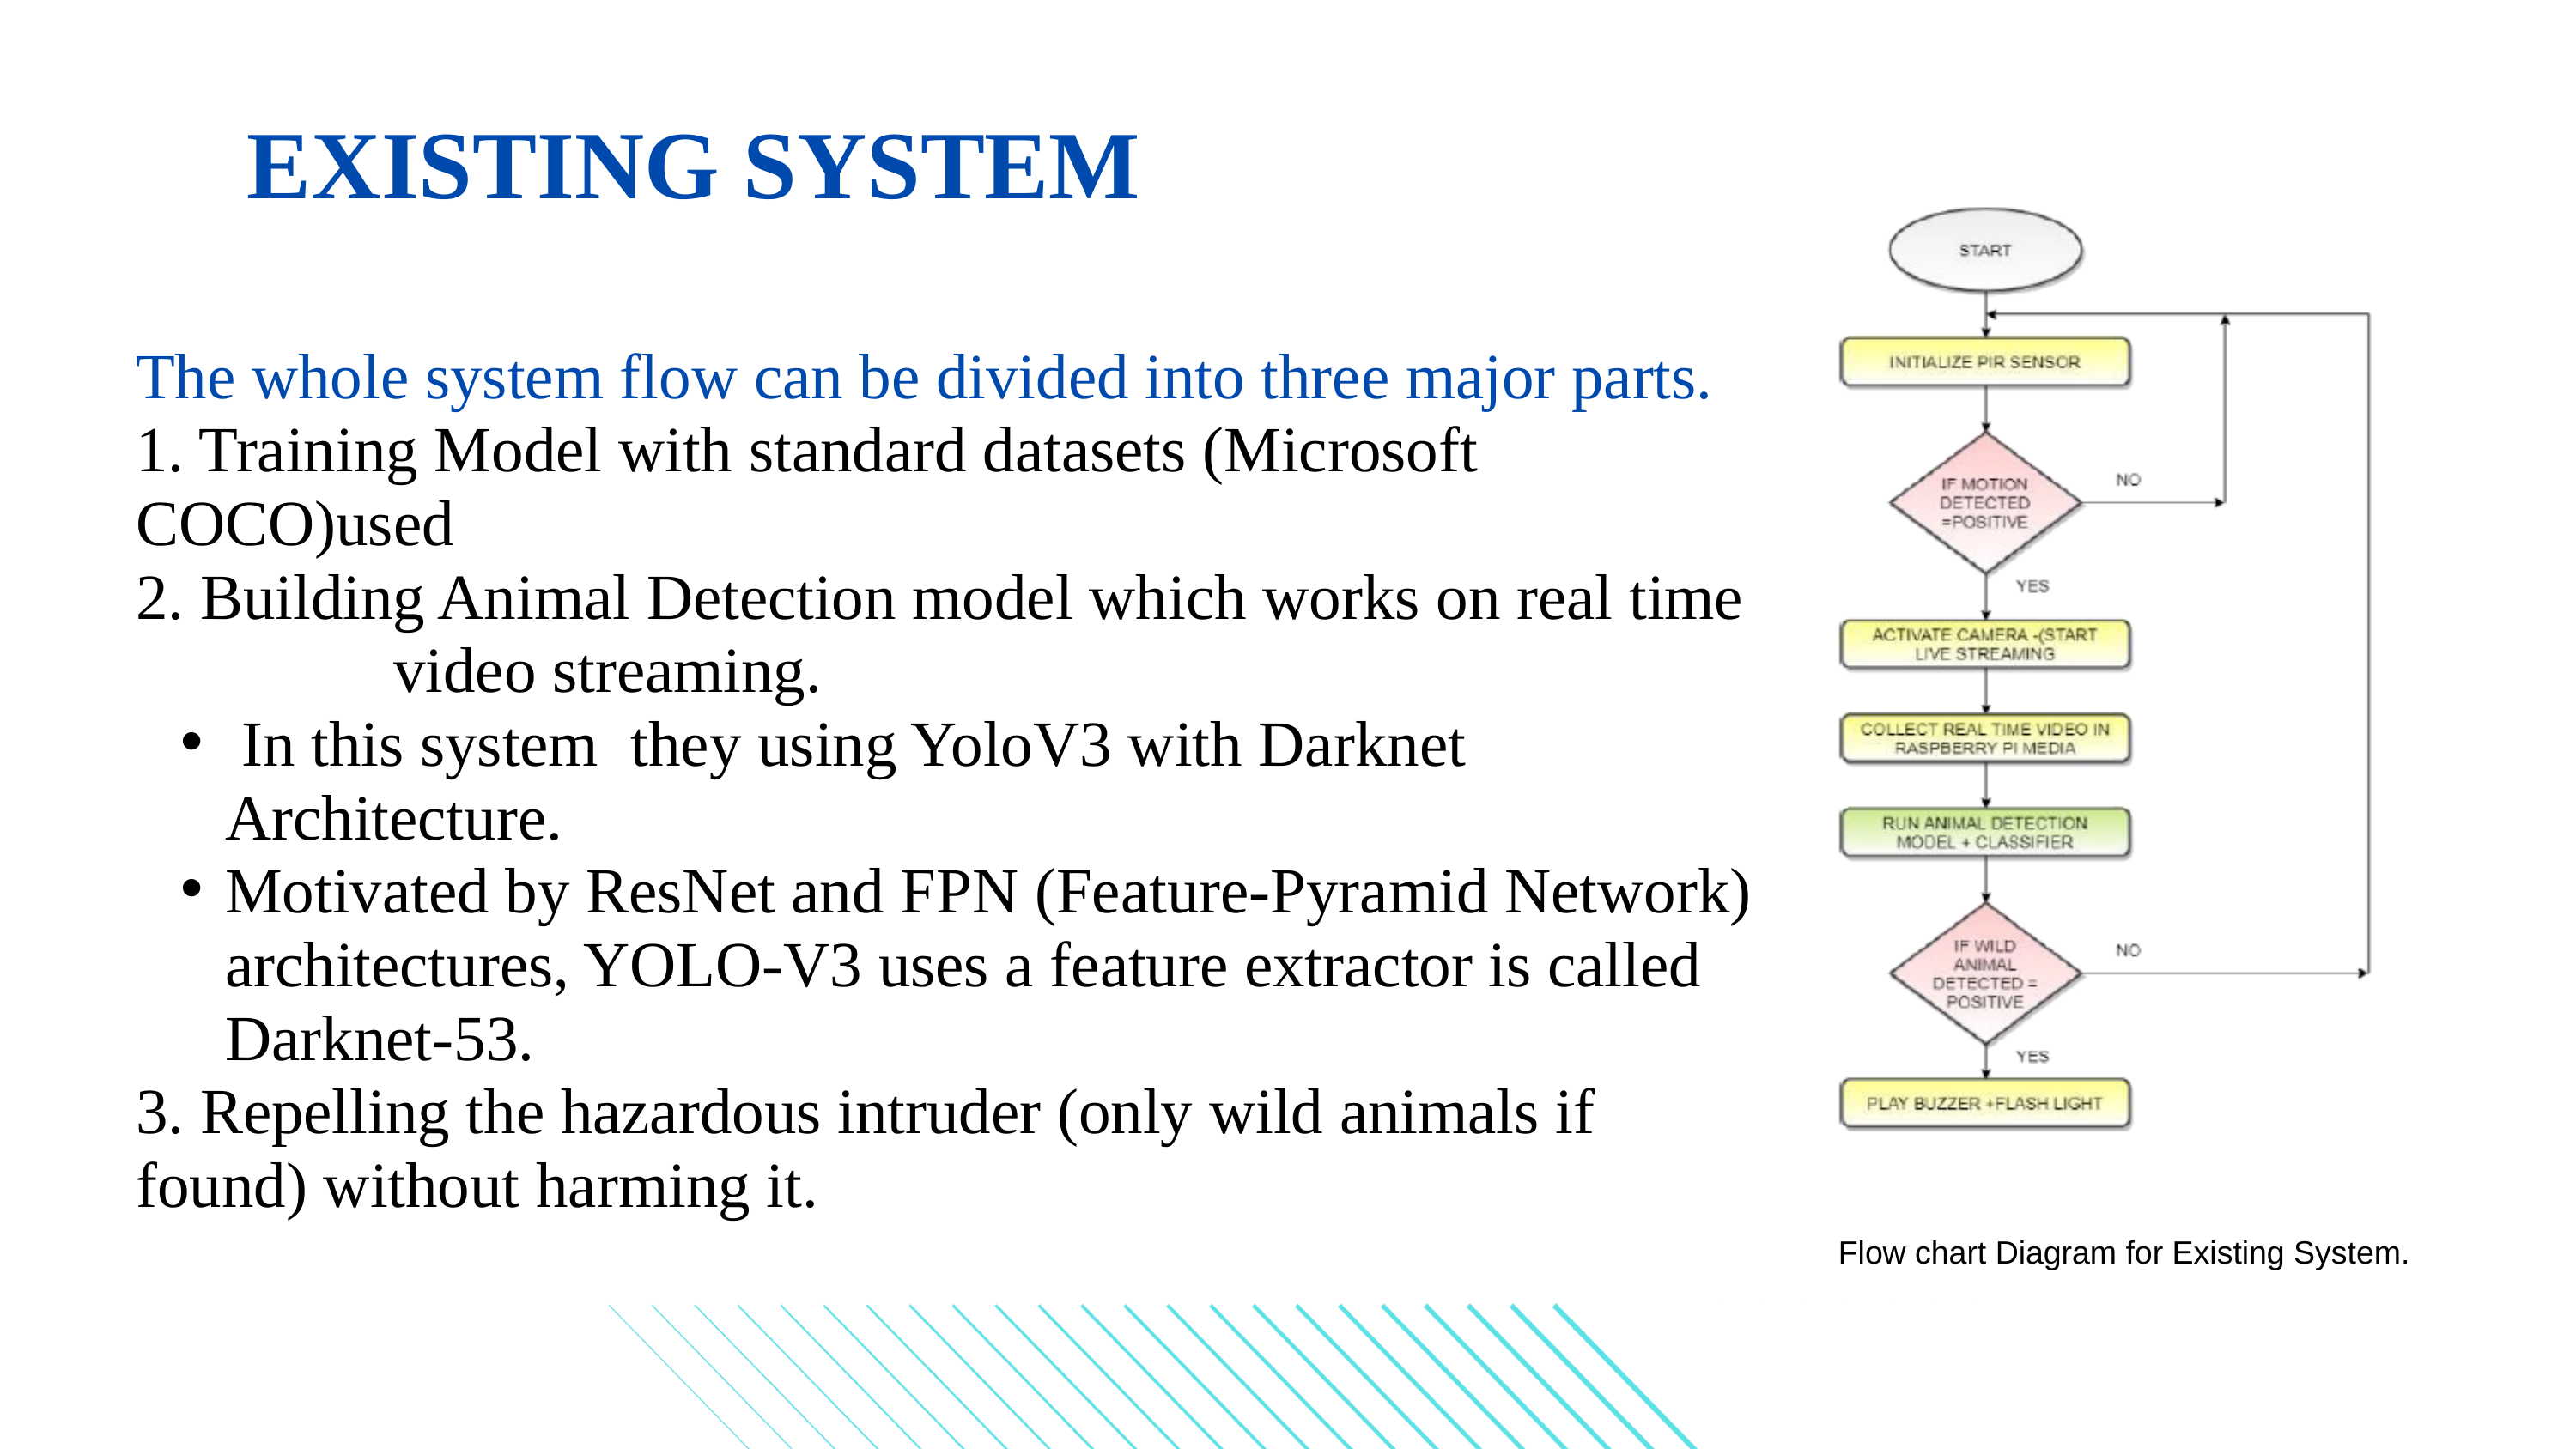

EXISTING SYSTEM

The whole system flow can be divided into three major parts.
1. Training Model with standard datasets (Microsoft 	COCO)used
2. Building Animal Detection model which works on real time                	video streaming.
 In this system  they using YoloV3 with Darknet Architecture.
Motivated by ResNet and FPN (Feature-Pyramid Network) architectures, YOLO-V3 uses a feature extractor is called Darknet-53.
3. Repelling the hazardous intruder (only wild animals if 	found) without harming it.
Flow chart Diagram for Existing System.